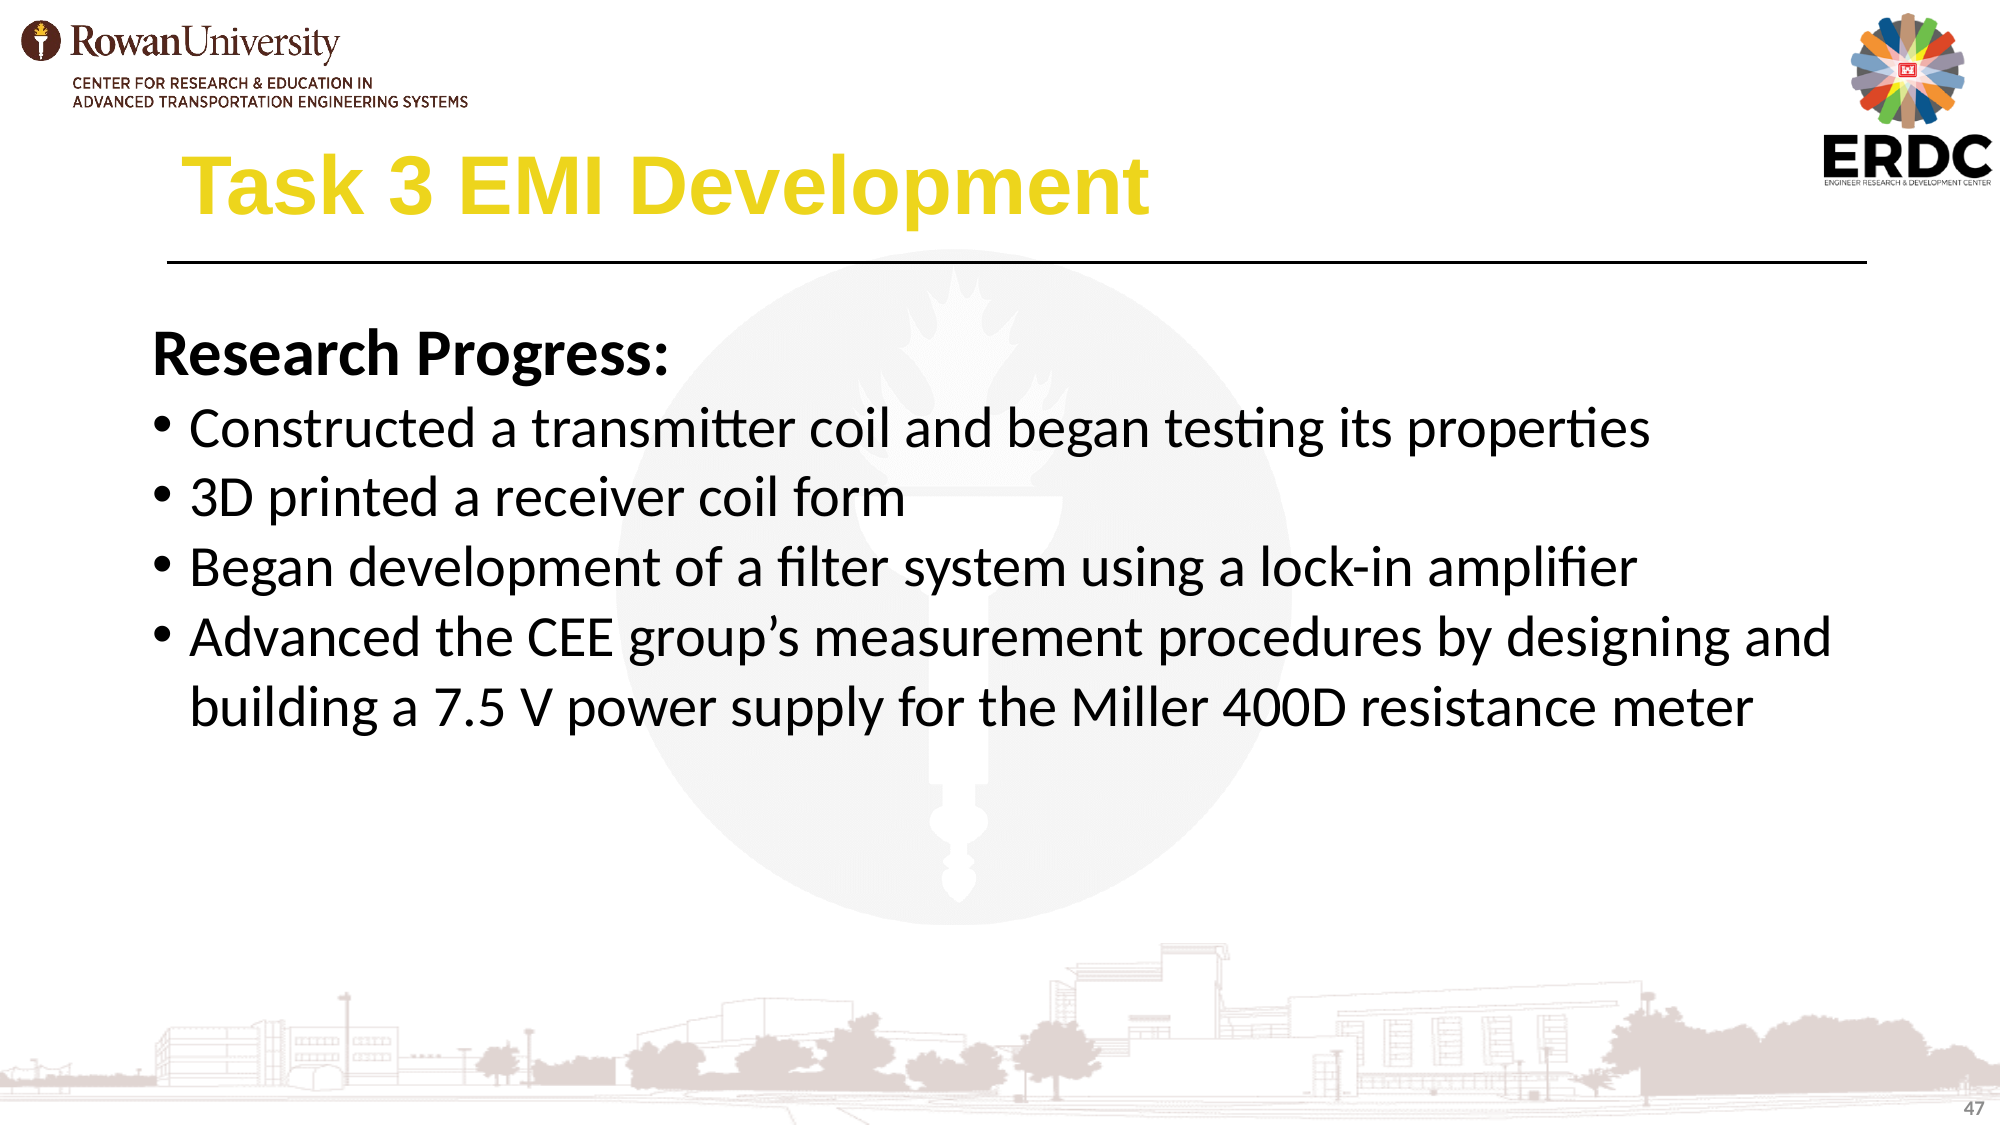

# Task 3 EMI Development
Research Progress:
Constructed a transmitter coil and began testing its properties
3D printed a receiver coil form
Began development of a filter system using a lock-in amplifier
Advanced the CEE group’s measurement procedures by designing and building a 7.5 V power supply for the Miller 400D resistance meter

47